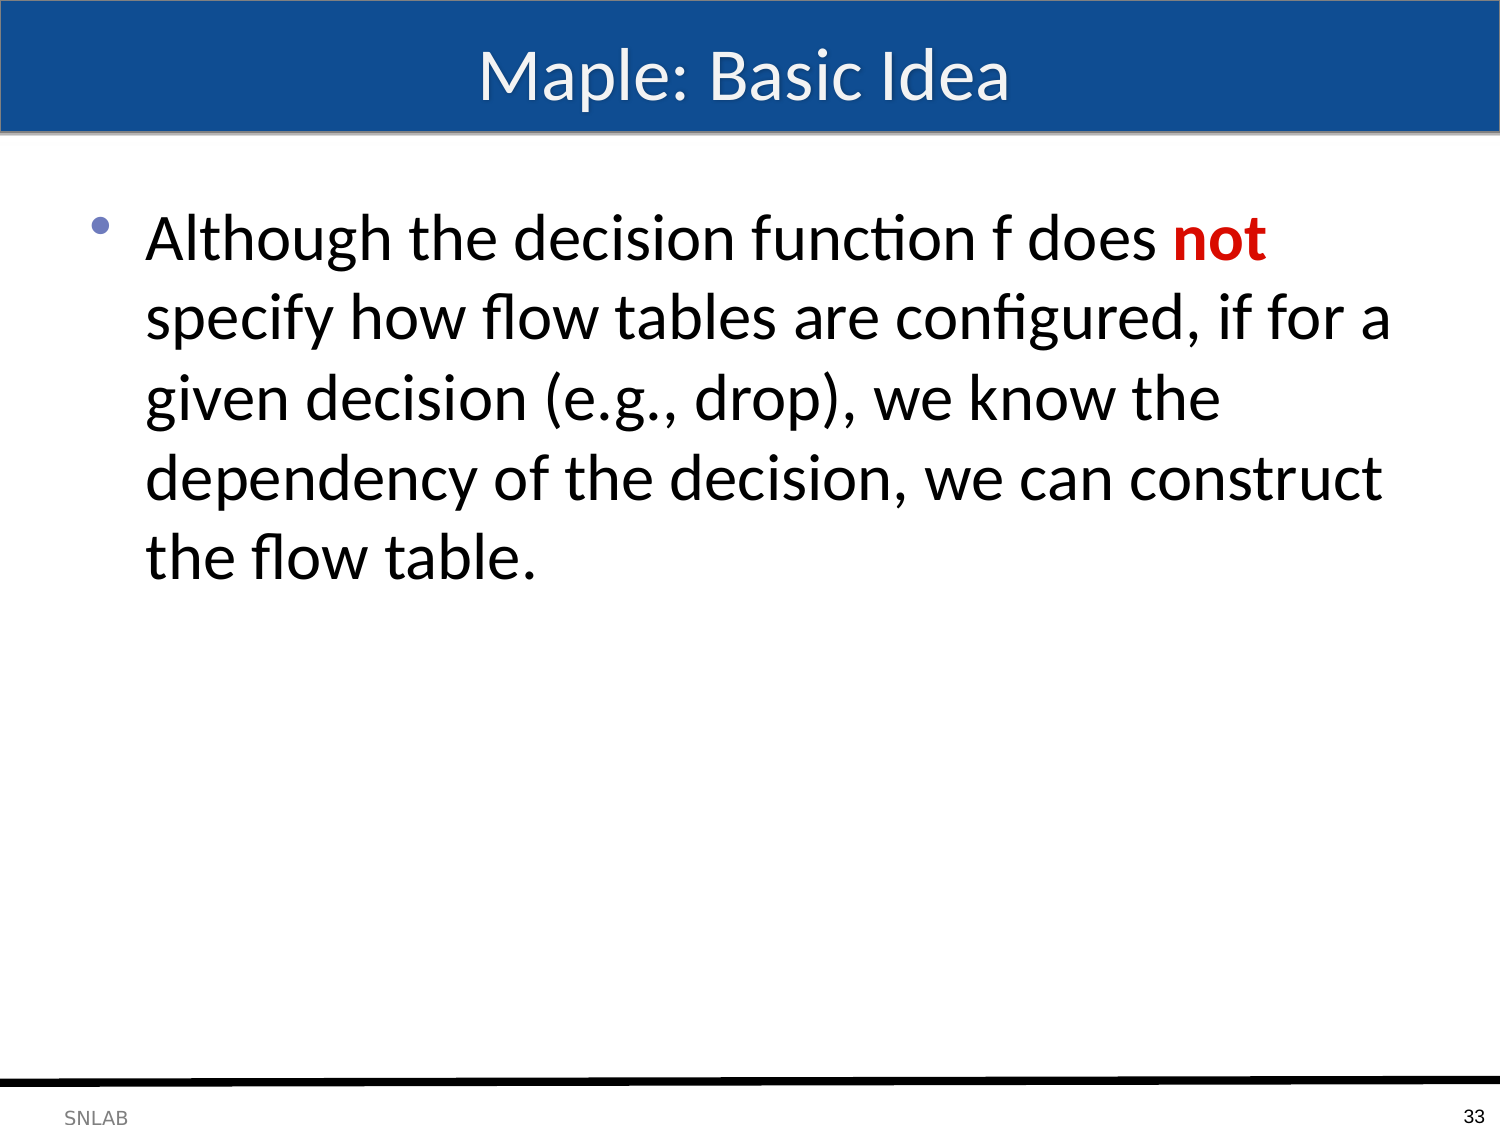

# Maple: Basic Idea
Although the decision function f does not specify how flow tables are configured, if for a given decision (e.g., drop), we know the dependency of the decision, we can construct the flow table.

33